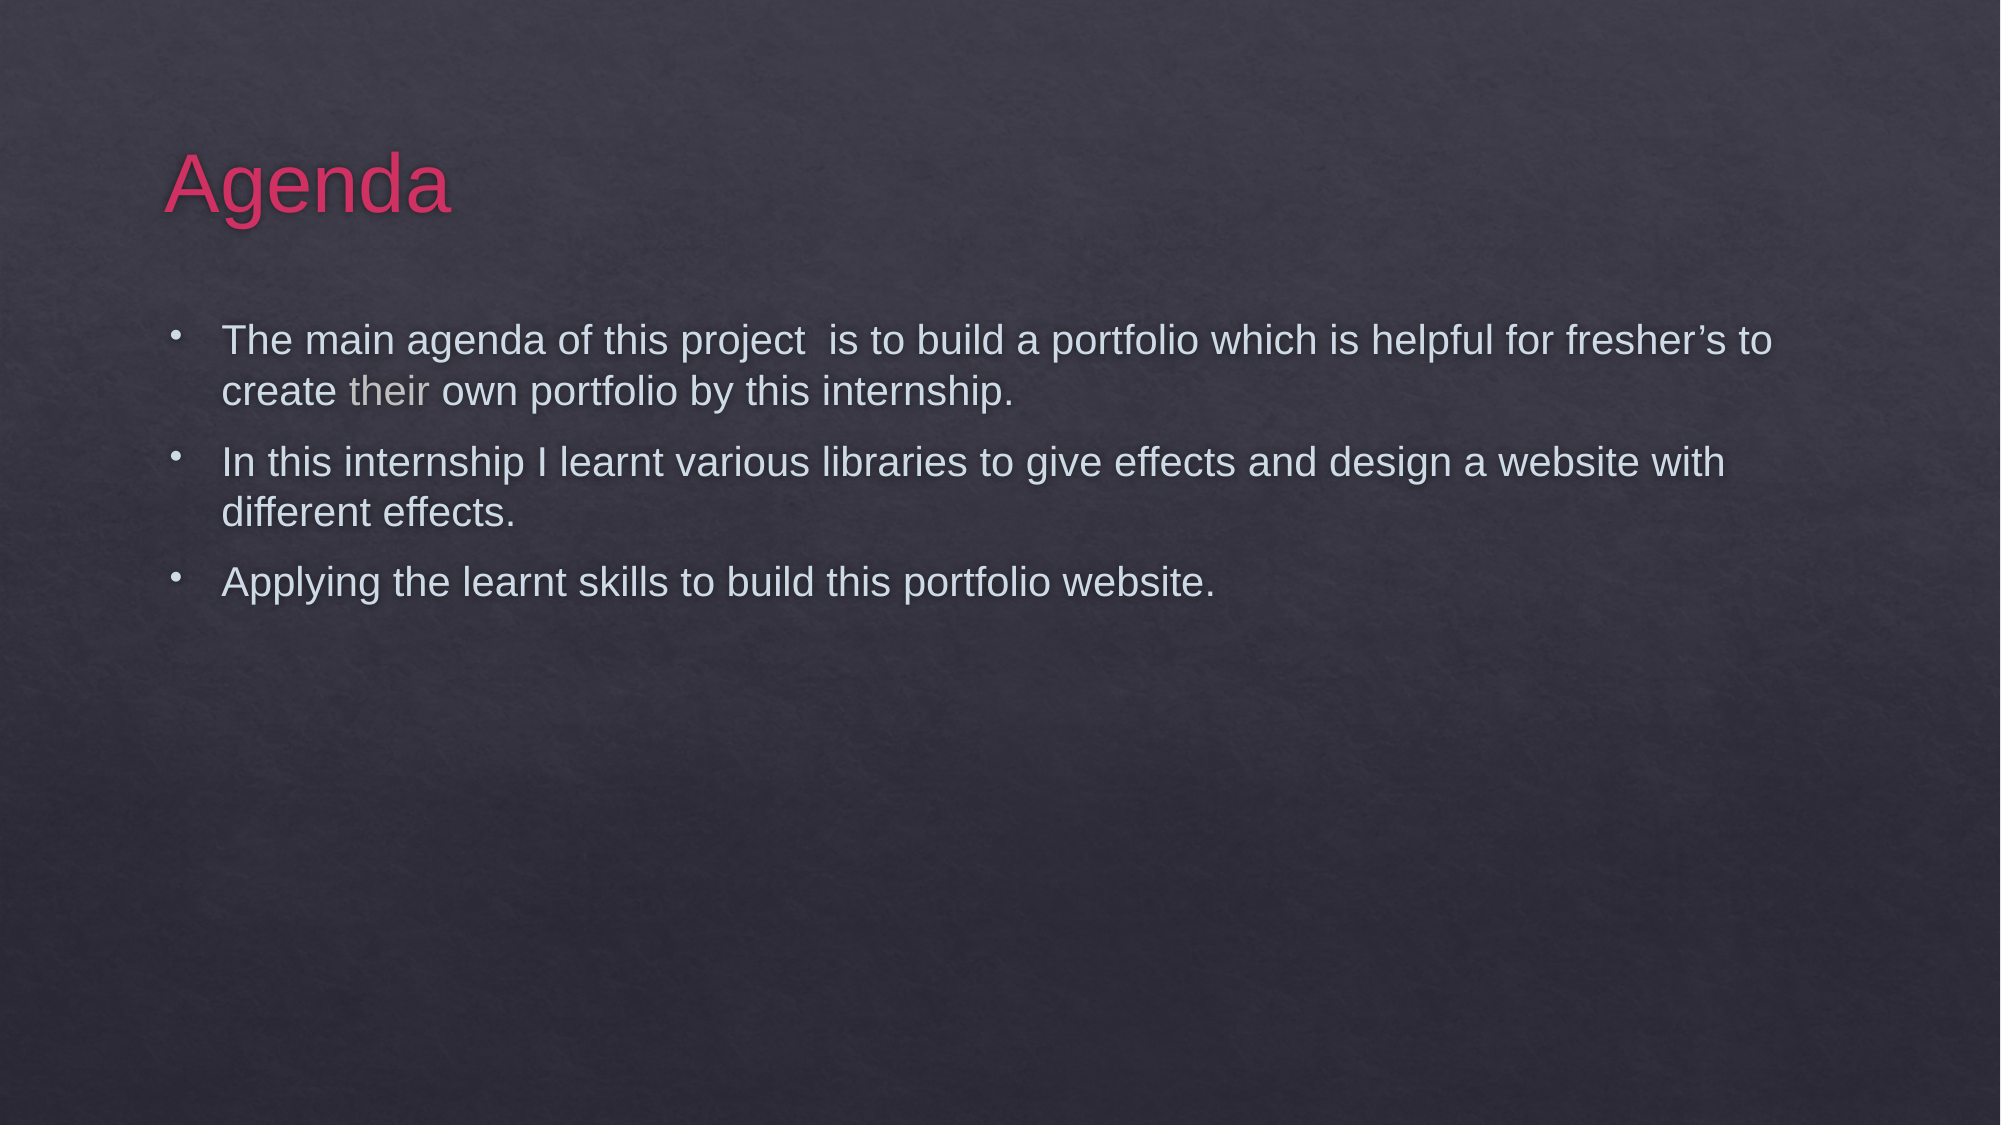

# Agenda
The main agenda of this project  is to build a portfolio which is helpful for fresher’s to create their own portfolio by this internship.
In this internship I learnt various libraries to give effects and design a website with different effects.
Applying the learnt skills to build this portfolio website.